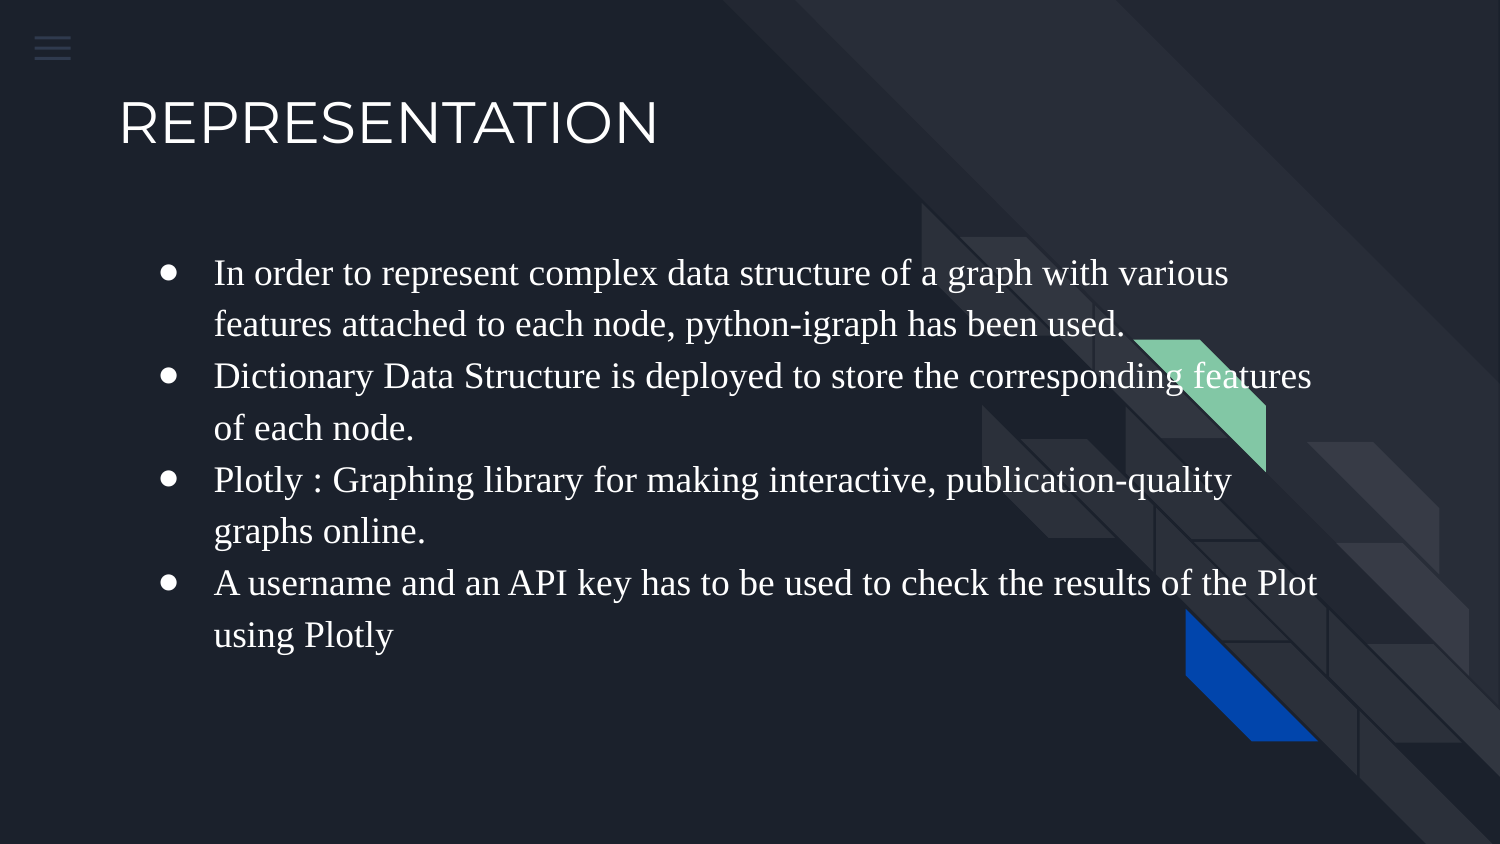

# REPRESENTATION
In order to represent complex data structure of a graph with various features attached to each node, python-igraph has been used.
Dictionary Data Structure is deployed to store the corresponding features of each node.
Plotly : Graphing library for making interactive, publication-quality graphs online.
A username and an API key has to be used to check the results of the Plot using Plotly